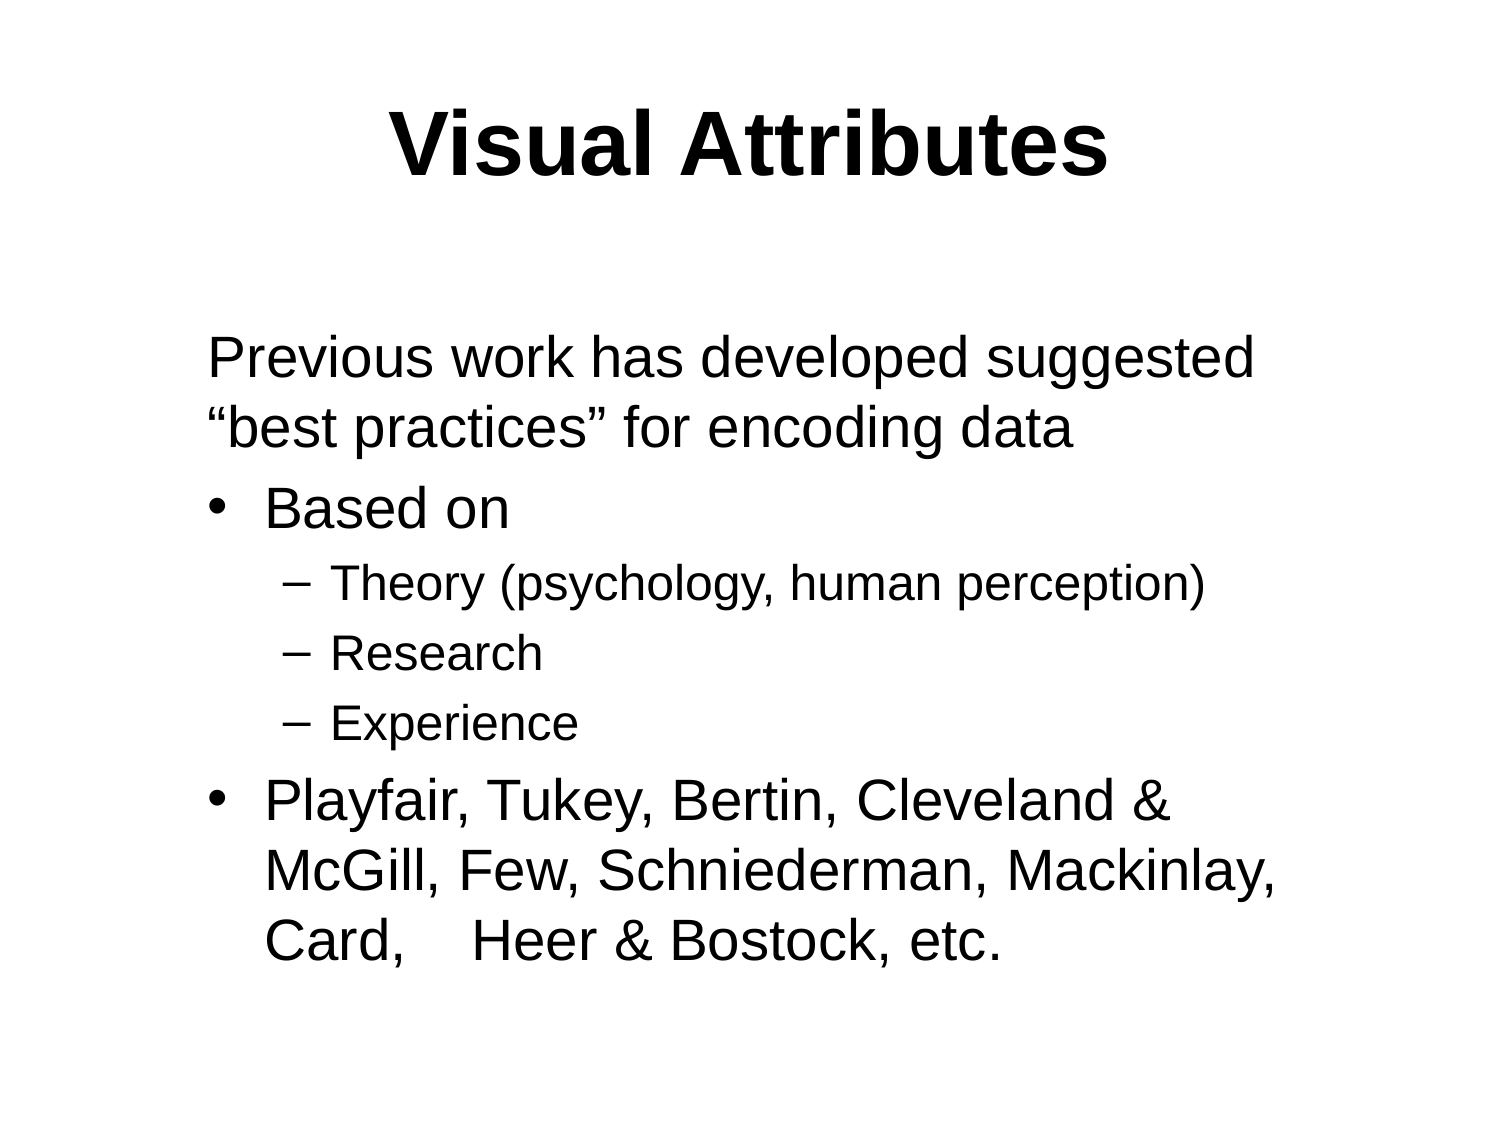

# Visual Attributes
Previous work has developed suggested “best practices” for encoding data
Based on
Theory (psychology, human perception)
Research
Experience
Playfair, Tukey, Bertin, Cleveland & McGill, Few, Schniederman, Mackinlay, Card,    Heer & Bostock, etc.